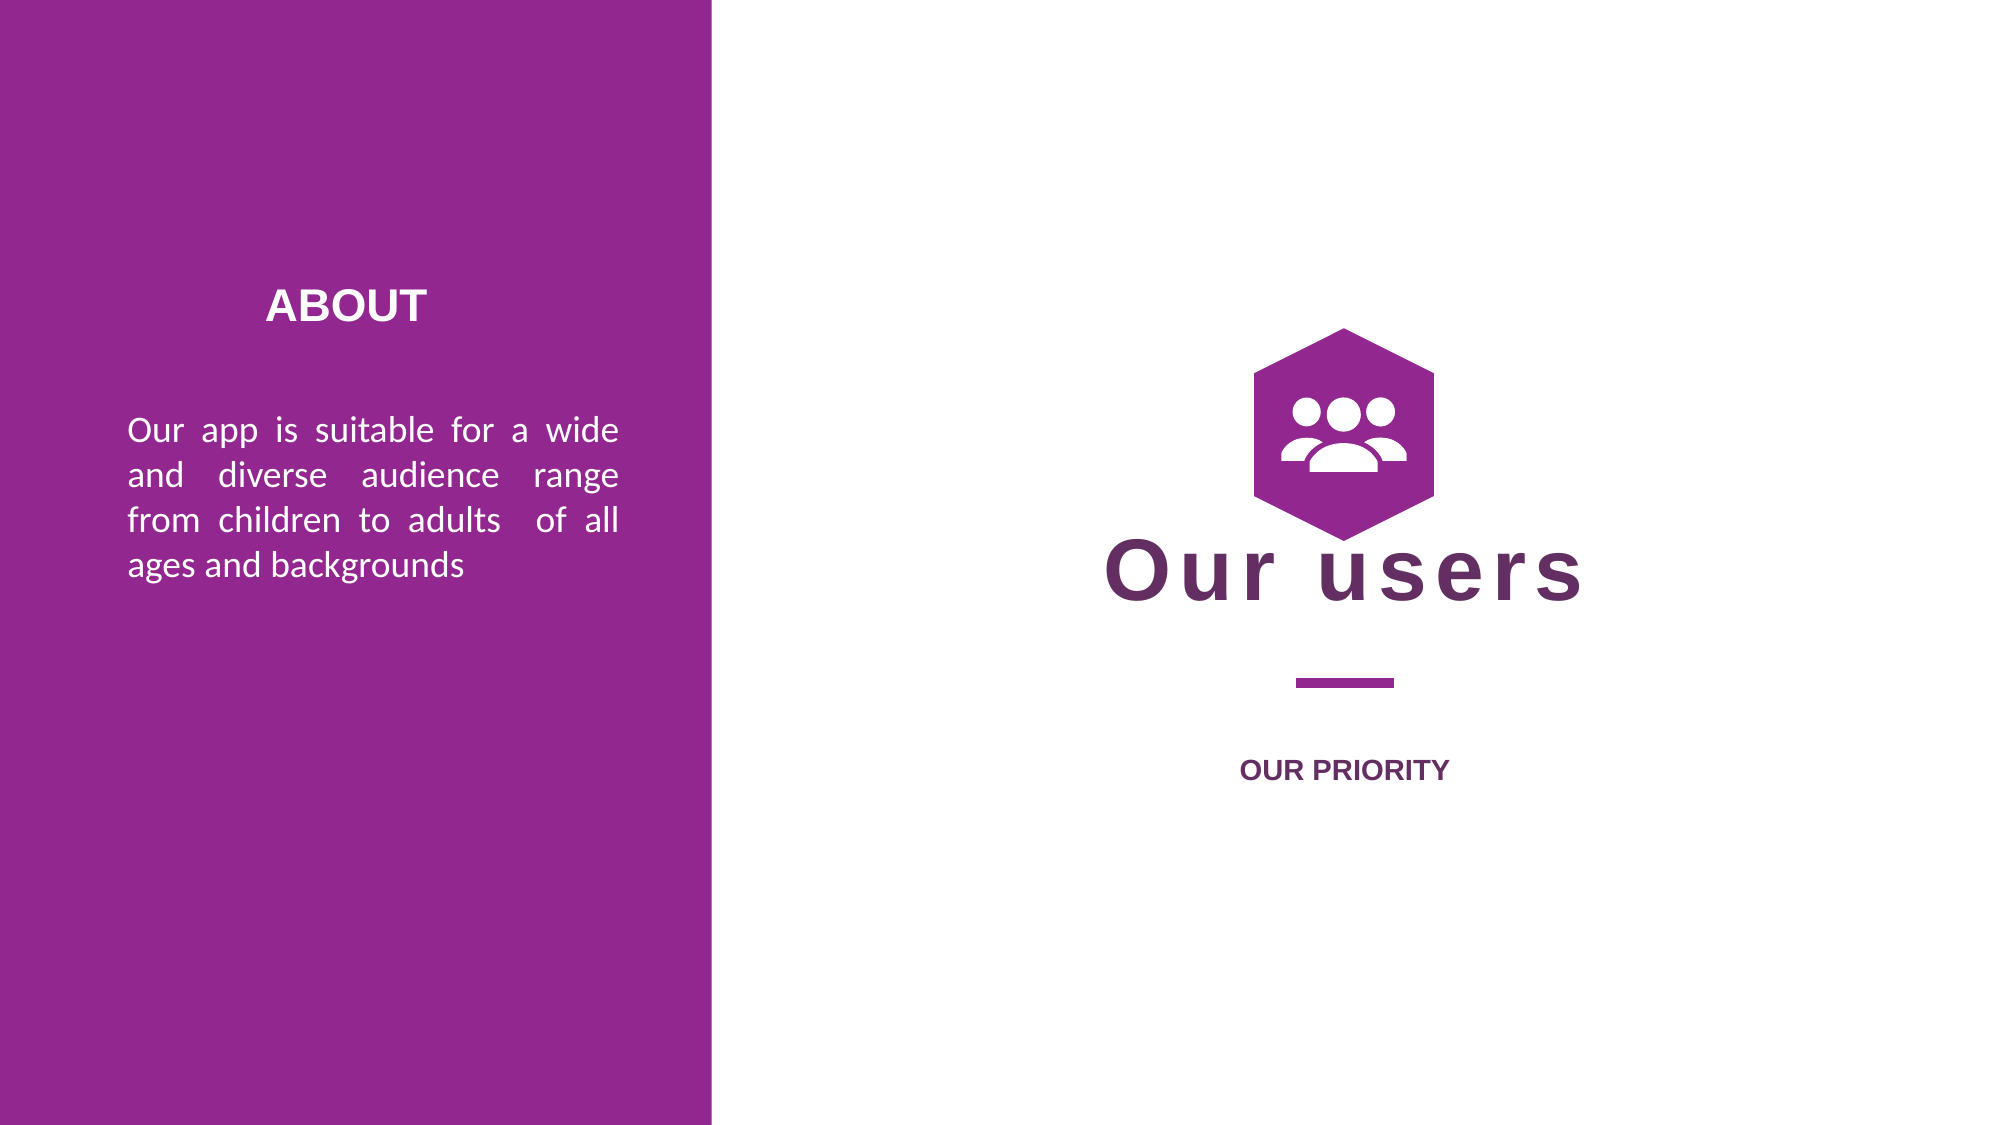

ABOUT

Our app is suitable for a wide and diverse audience range from children to adults  of all ages and backgrounds

Our users
OUR PRIORITY